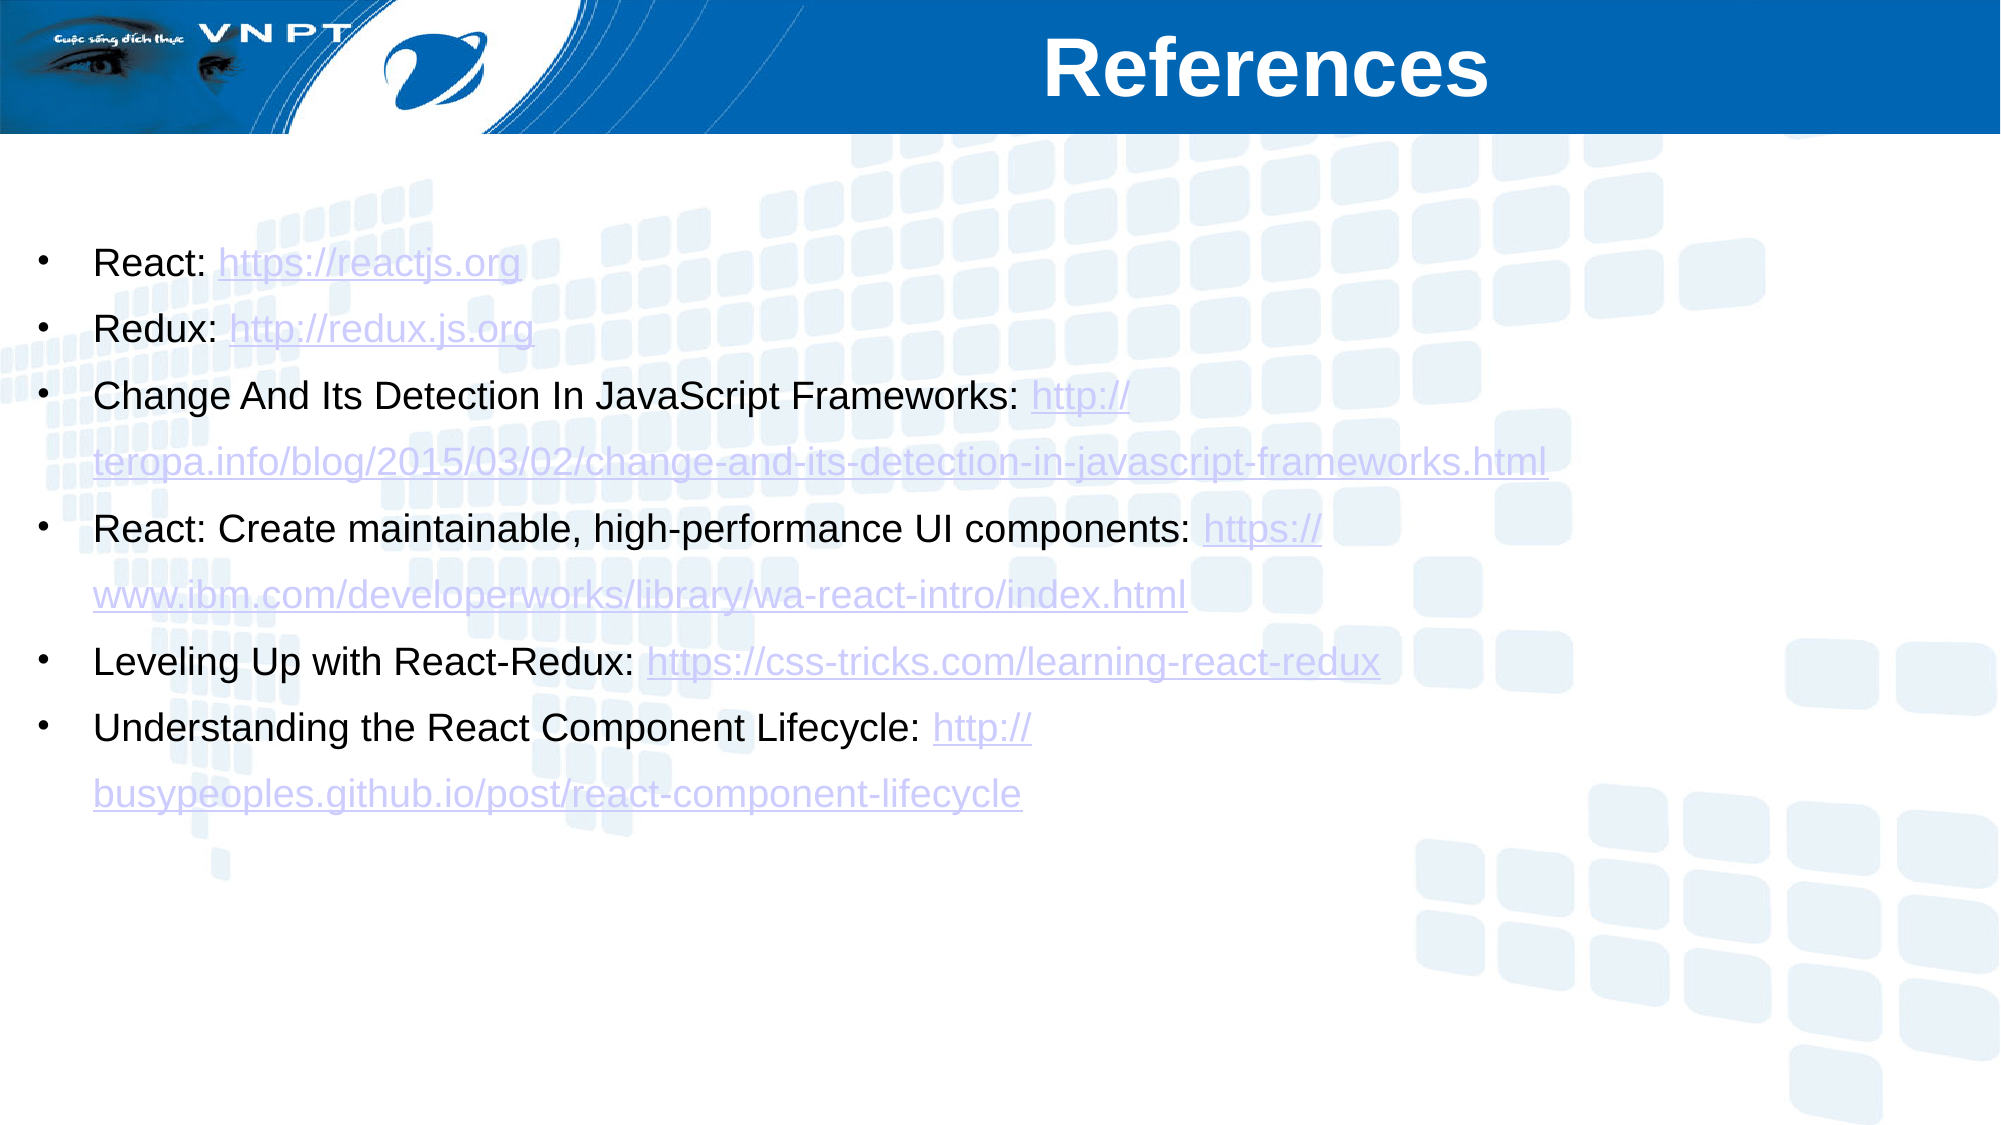

References
React: https://reactjs.org
Redux: http://redux.js.org
Change And Its Detection In JavaScript Frameworks: http://teropa.info/blog/2015/03/02/change-and-its-detection-in-javascript-frameworks.html
React: Create maintainable, high-performance UI components: https://www.ibm.com/developerworks/library/wa-react-intro/index.html
Leveling Up with React-Redux: https://css-tricks.com/learning-react-redux
Understanding the React Component Lifecycle: http://busypeoples.github.io/post/react-component-lifecycle